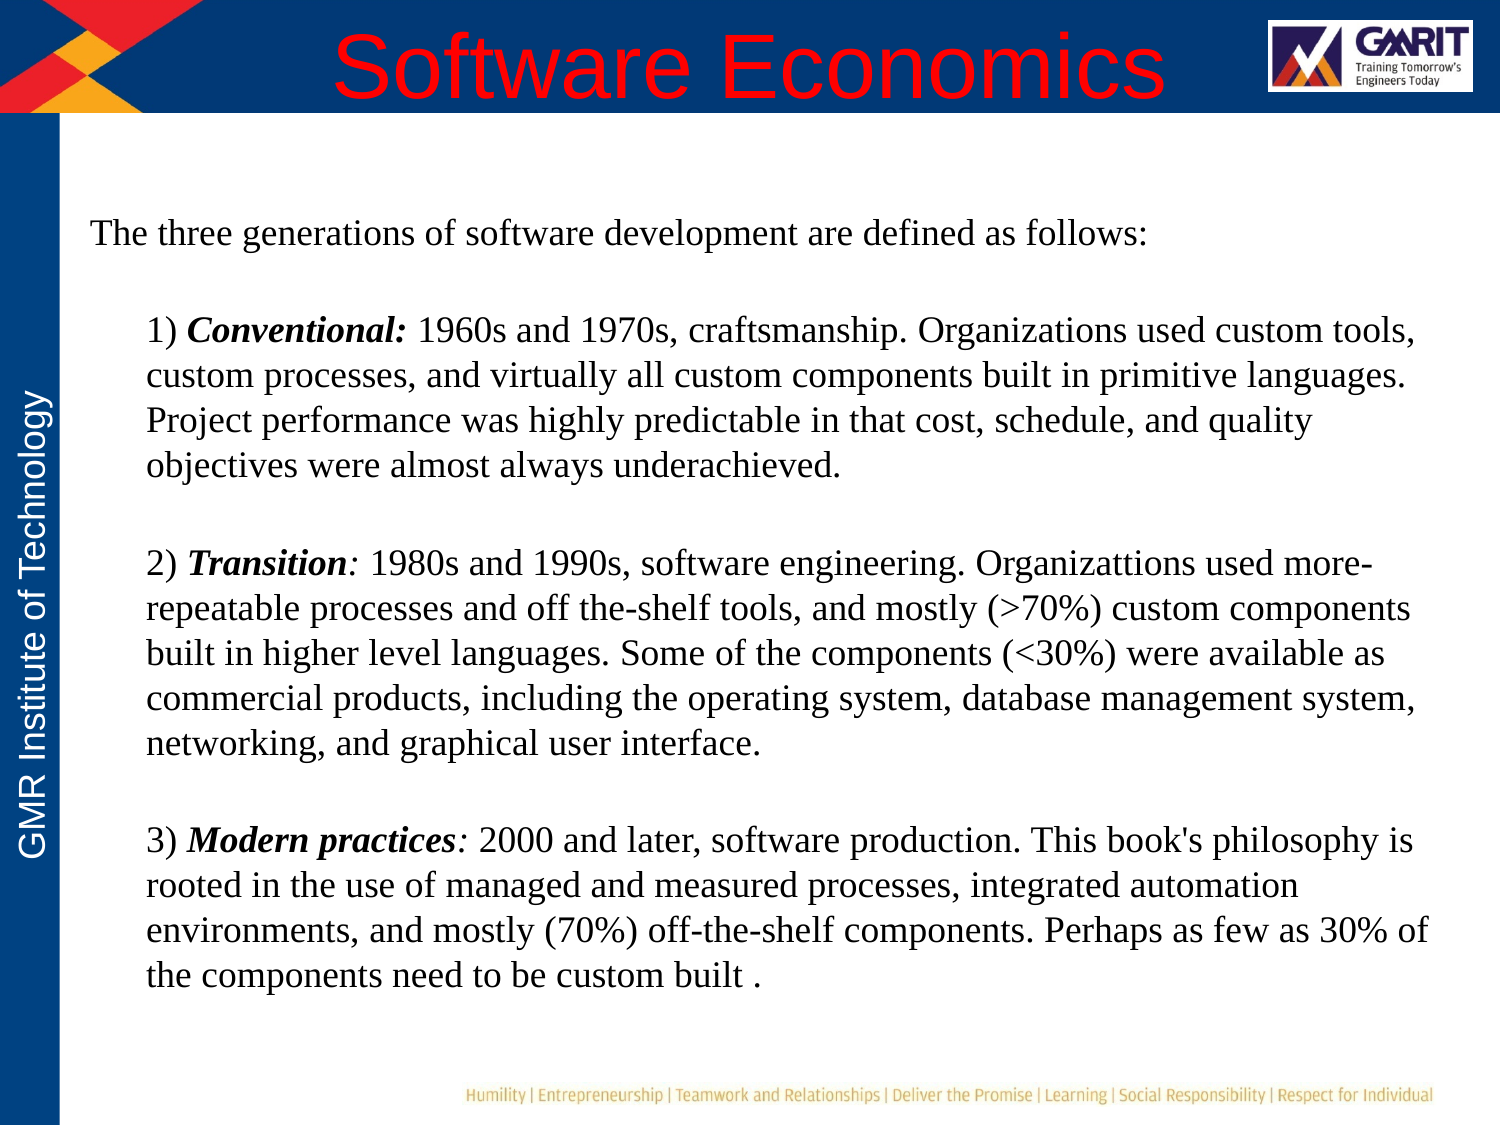

# Software Economics
The three generations of software development are defined as follows:
1) Conventional: 1960s and 1970s, craftsmanship. Organizations used custom tools, custom processes, and virtually all custom components built in primitive languages. Project performance was highly predictable in that cost, schedule, and quality objectives were almost always underachieved.
2) Transition: 1980s and 1990s, software engineering. Organizattions used more-repeatable processes and off the-shelf tools, and mostly (>70%) custom components built in higher level languages. Some of the components (<30%) were available as commercial products, including the operating system, database management system, networking, and graphical user interface.
3) Modern practices: 2000 and later, software production. This book's philosophy is rooted in the use of managed and measured processes, integrated automation environments, and mostly (70%) off-the-shelf components. Perhaps as few as 30% of the components need to be custom built .